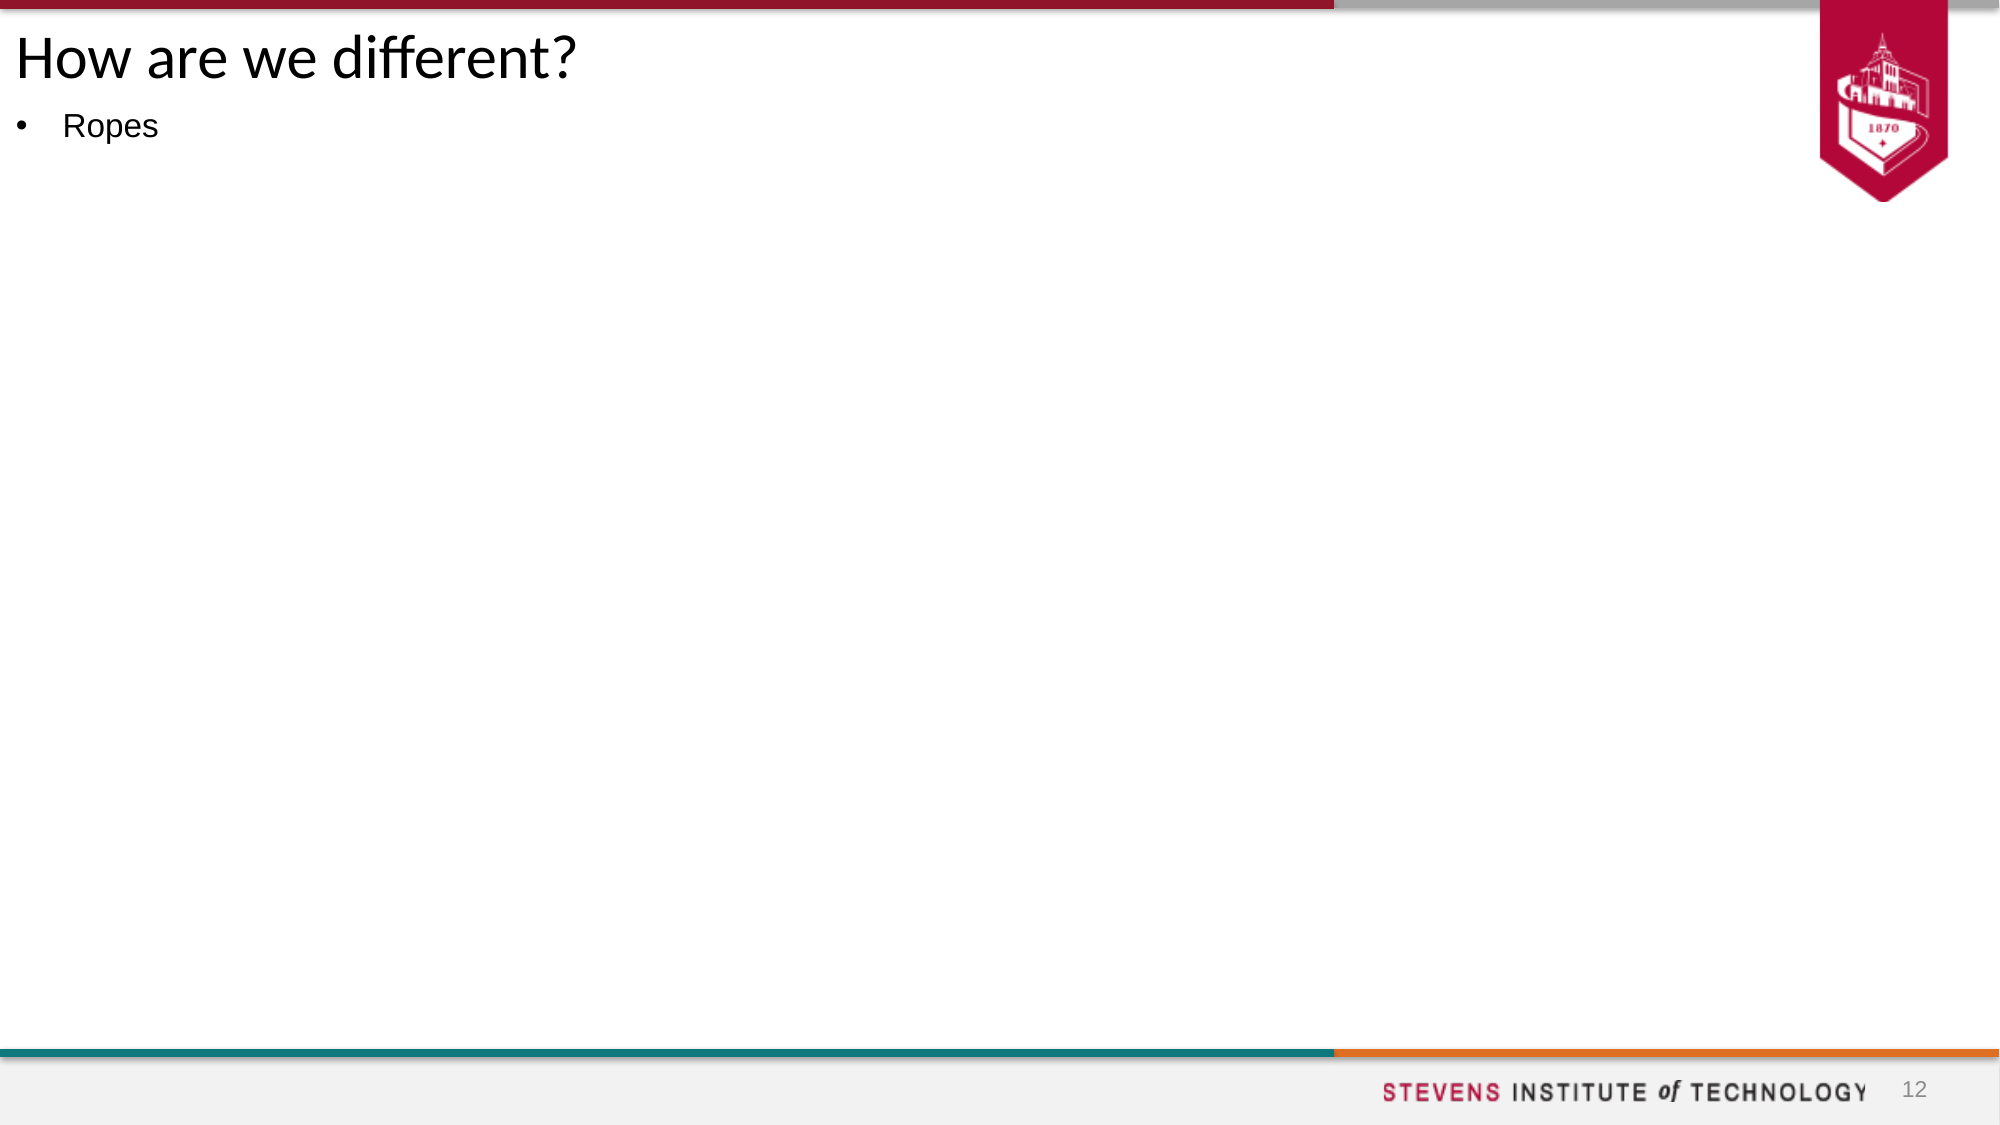

# How are we different?
Ropes

12